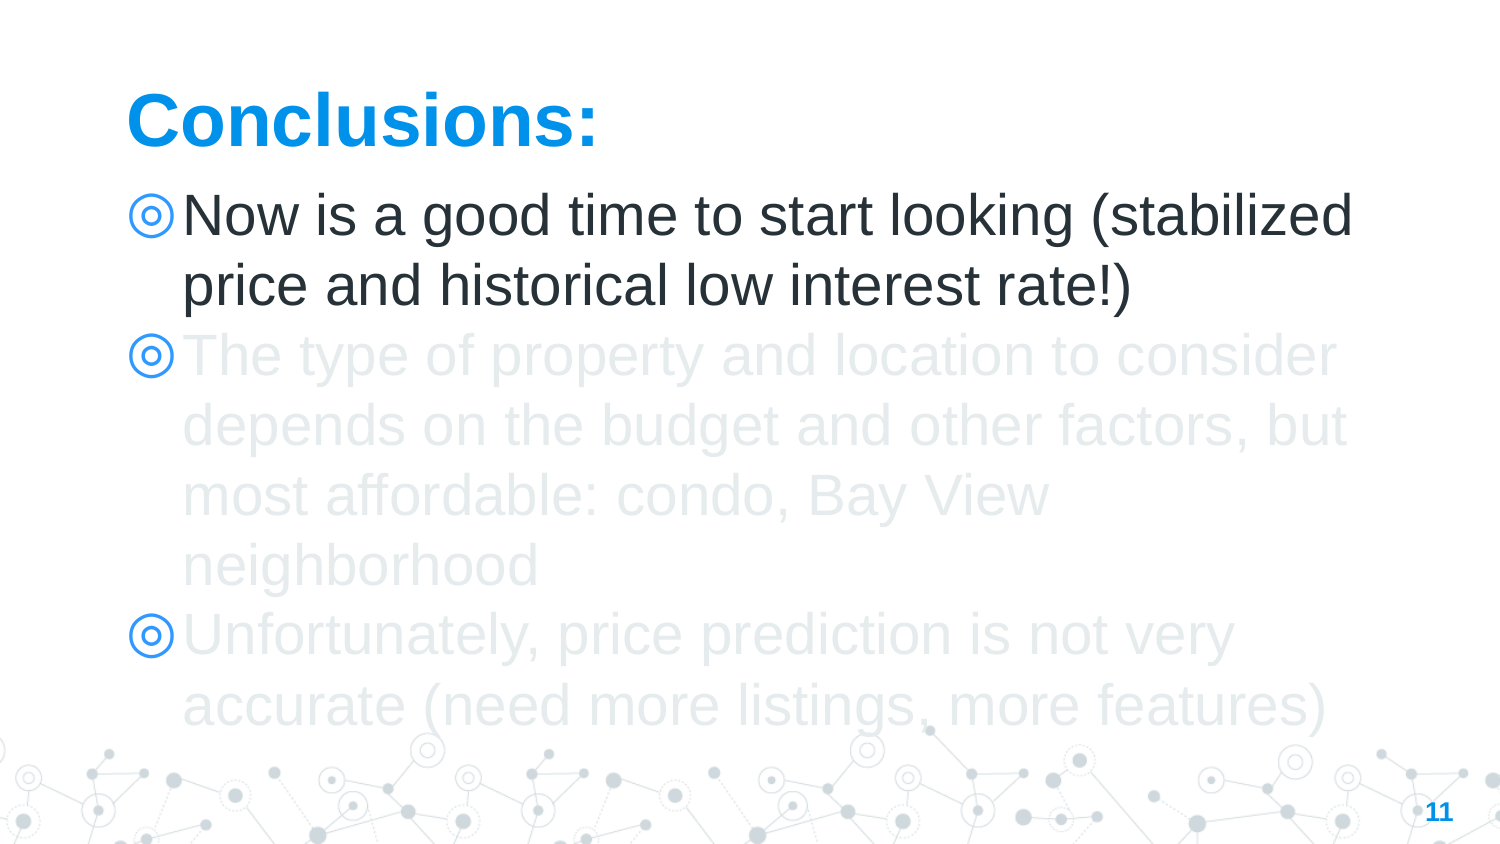

# Conclusions:
Now is a good time to start looking (stabilized price and historical low interest rate!)
The type of property and location to consider depends on the budget and other factors, but most affordable: condo, Bay View neighborhood
Unfortunately, price prediction is not very accurate (need more listings, more features)

11